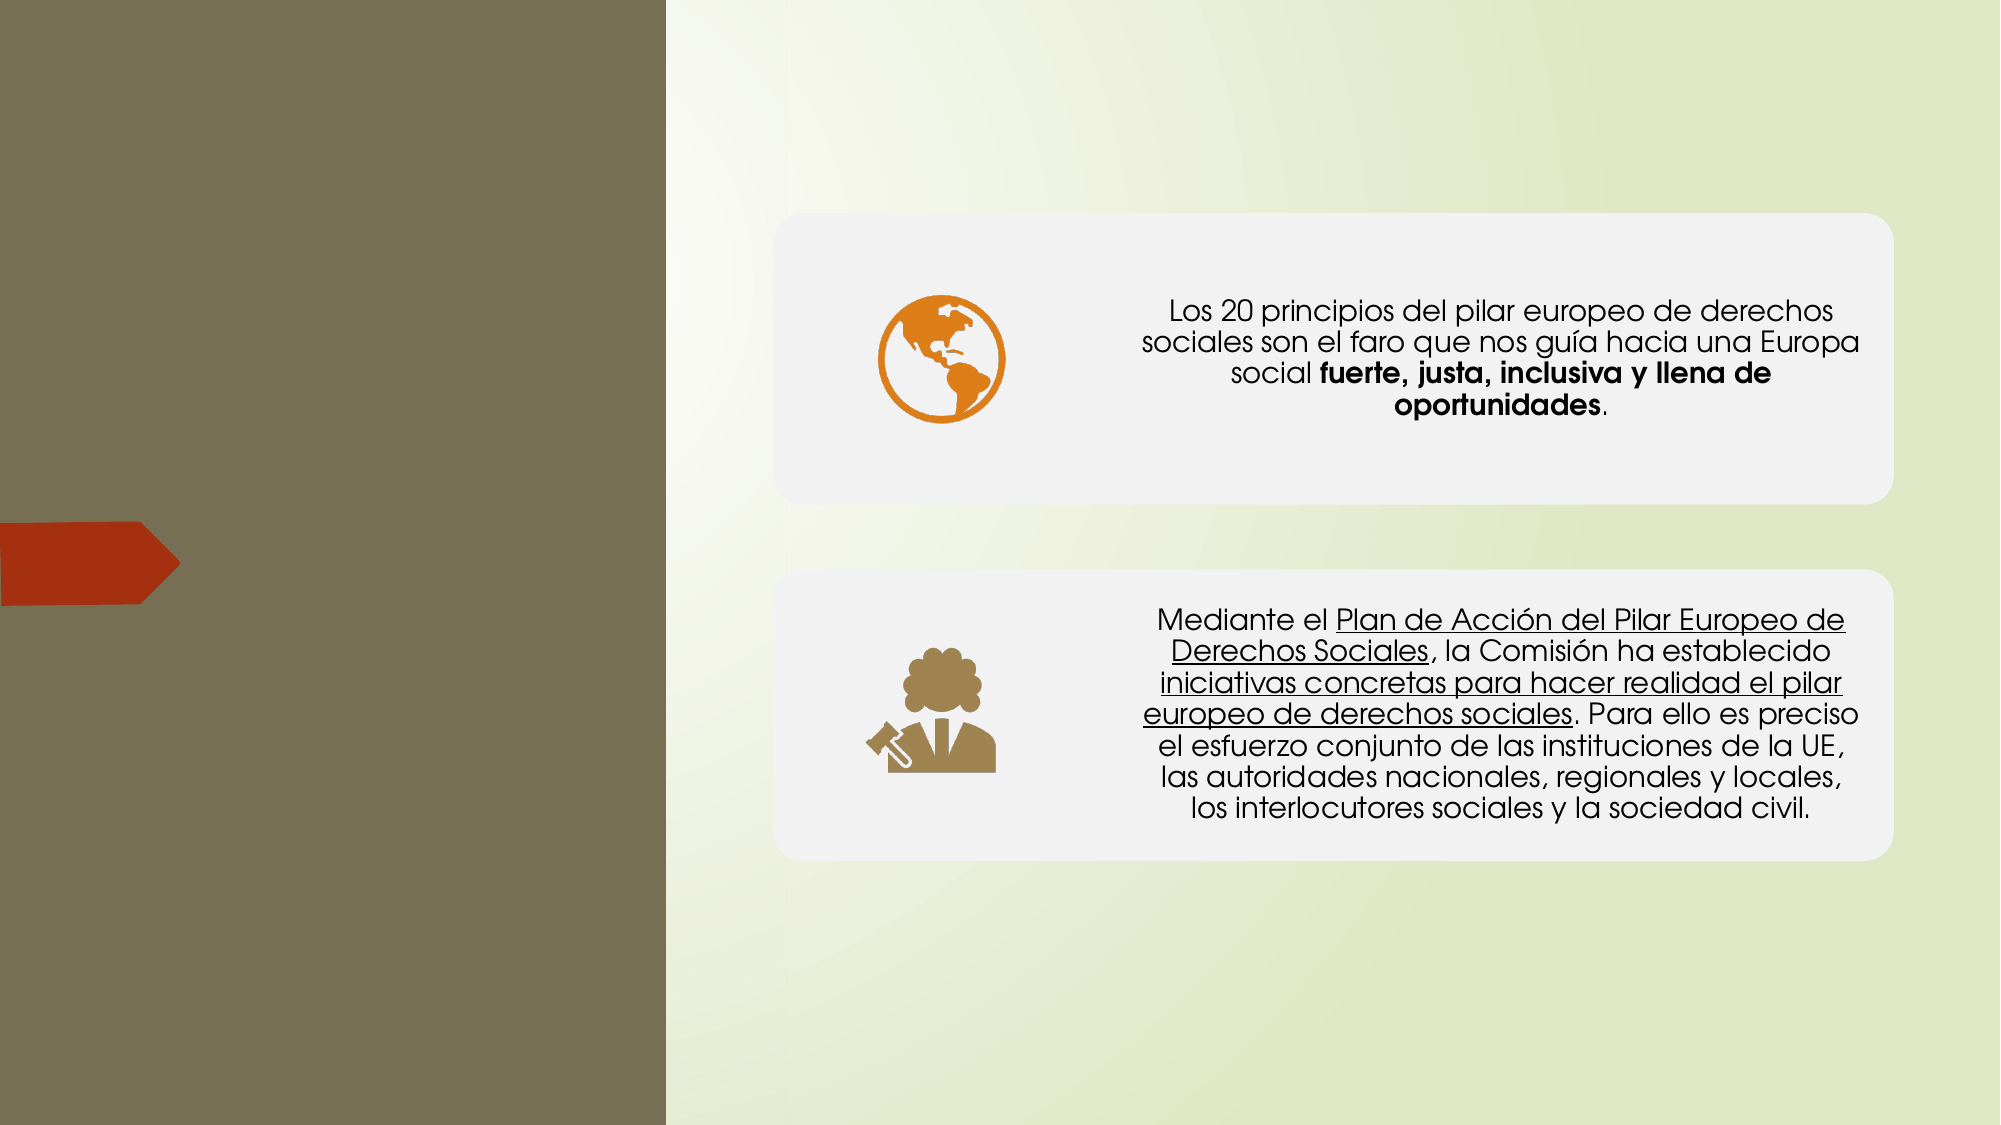

Los 20 principios del pilar europeo de derechos sociales son el faro que nos guía hacia una Europa social fuerte, justa, inclusiva y llena de oportunidades.
Mediante el Plan de Acción del Pilar Europeo de Derechos Sociales, la Comisión ha establecido iniciativas concretas para hacer realidad el pilar europeo de derechos sociales. Para ello es preciso el esfuerzo conjunto de las instituciones de la UE, las autoridades nacionales, regionales y locales, los interlocutores sociales y la sociedad civil.